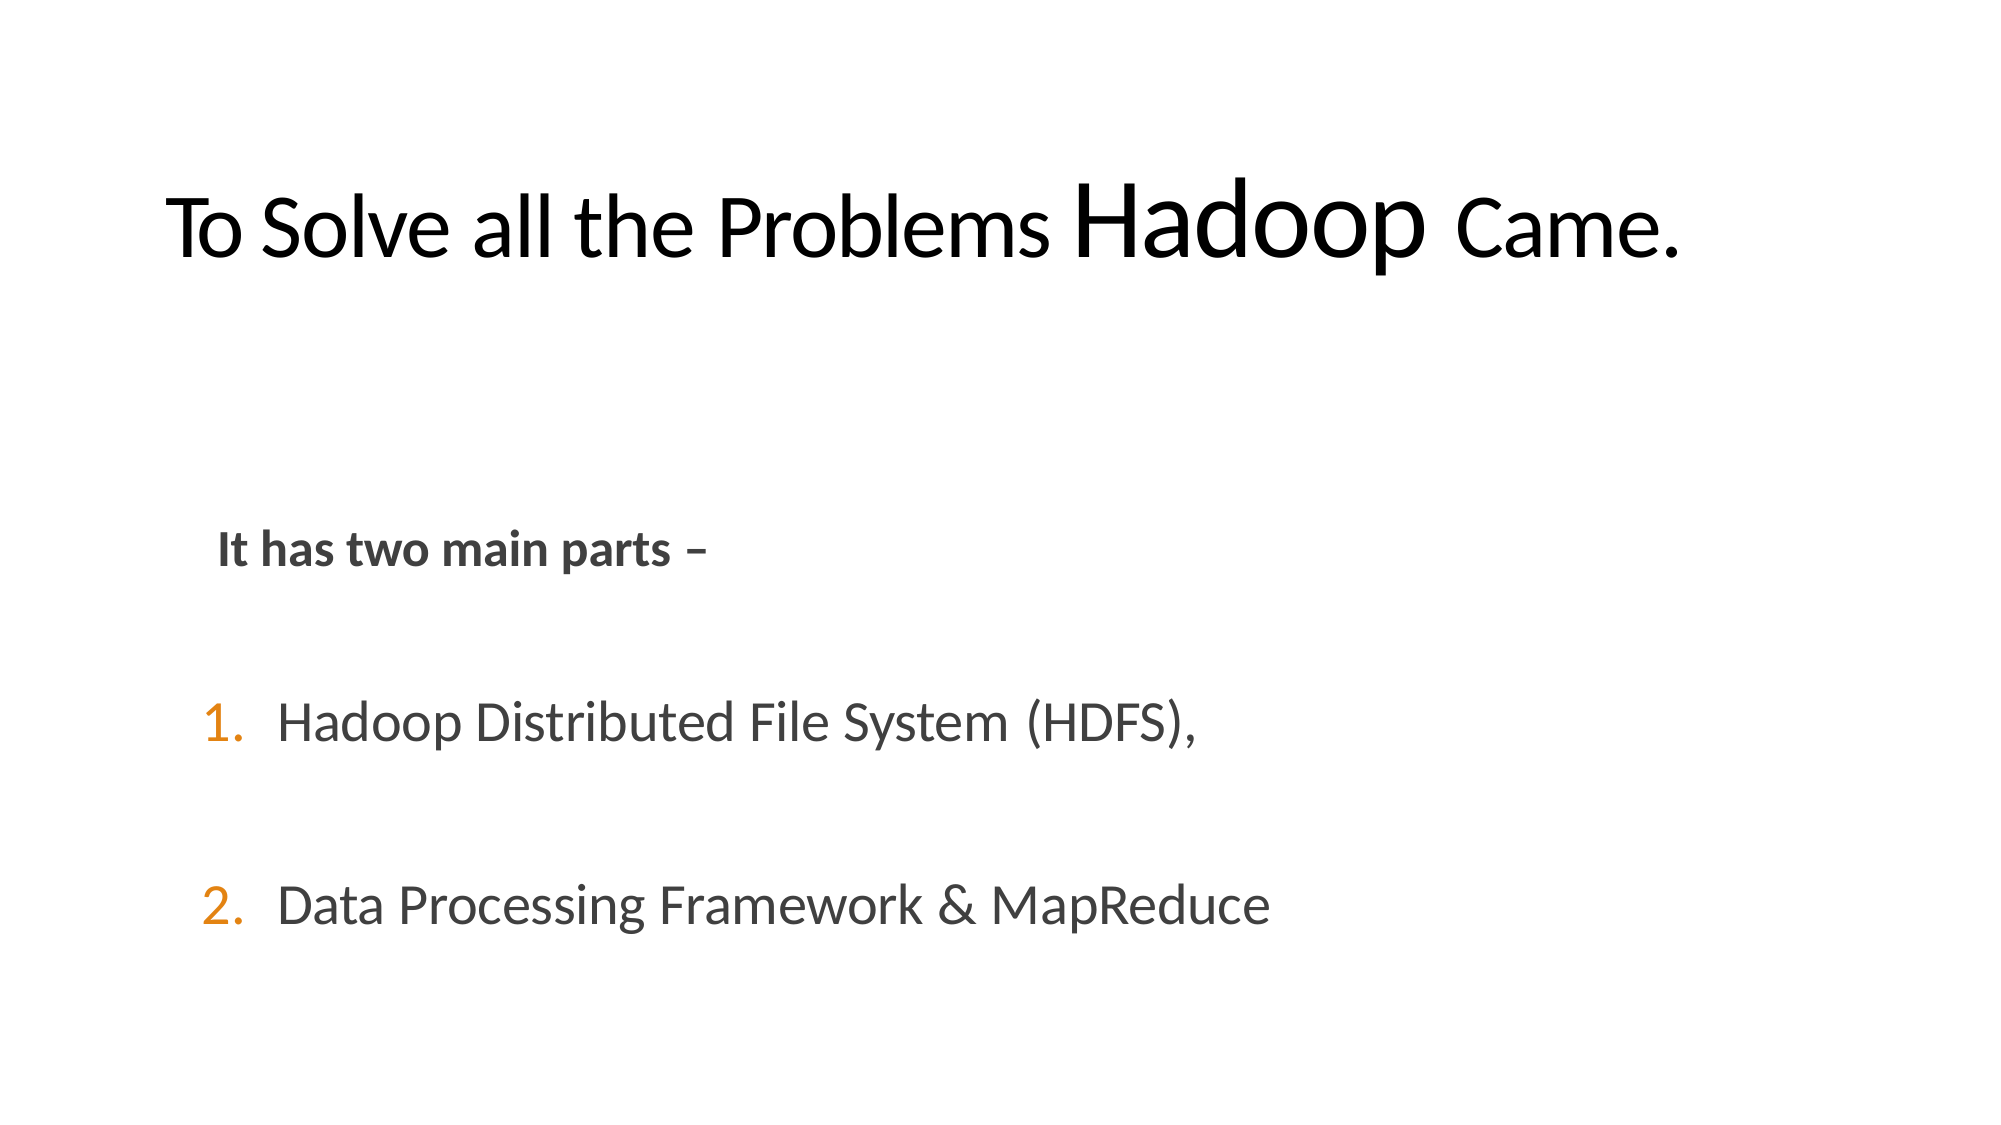

# To Solve all the Problems Hadoop Came.
It has two main parts –

Hadoop Distributed File System (HDFS),

Data Processing Framework & MapReduce